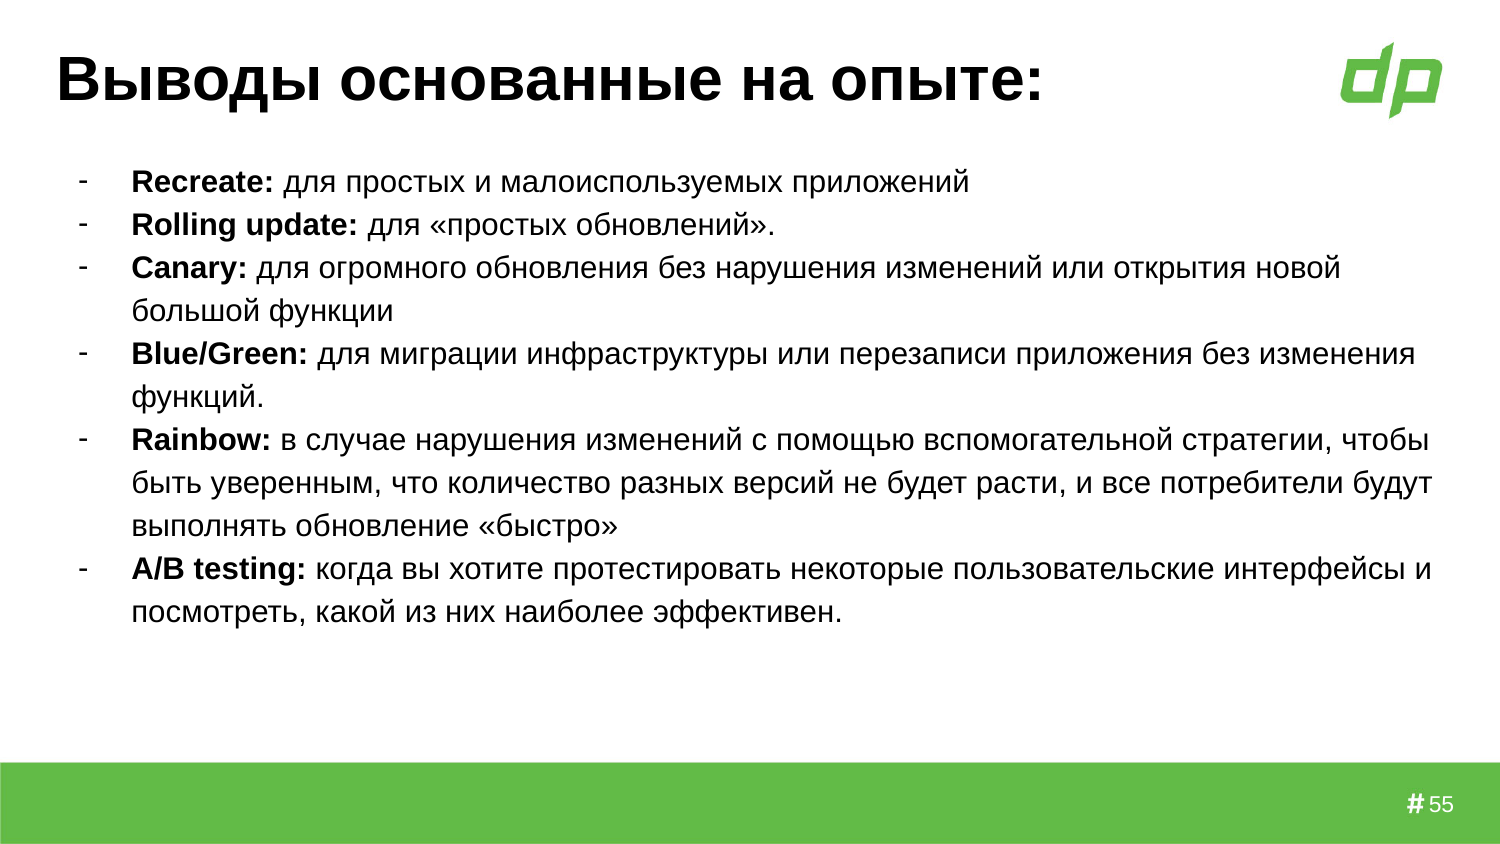

# Выводы основанные на опыте:
Recreate: для простых и малоиспользуемых приложений
Rolling update: для «простых обновлений».
Canary: для огромного обновления без нарушения изменений или открытия новой большой функции
Blue/Green: для миграции инфраструктуры или перезаписи приложения без изменения функций.
Rainbow: в случае нарушения изменений с помощью вспомогательной стратегии, чтобы быть уверенным, что количество разных версий не будет расти, и все потребители будут выполнять обновление «быстро»
A/B testing: когда вы хотите протестировать некоторые пользовательские интерфейсы и посмотреть, какой из них наиболее эффективен.

55